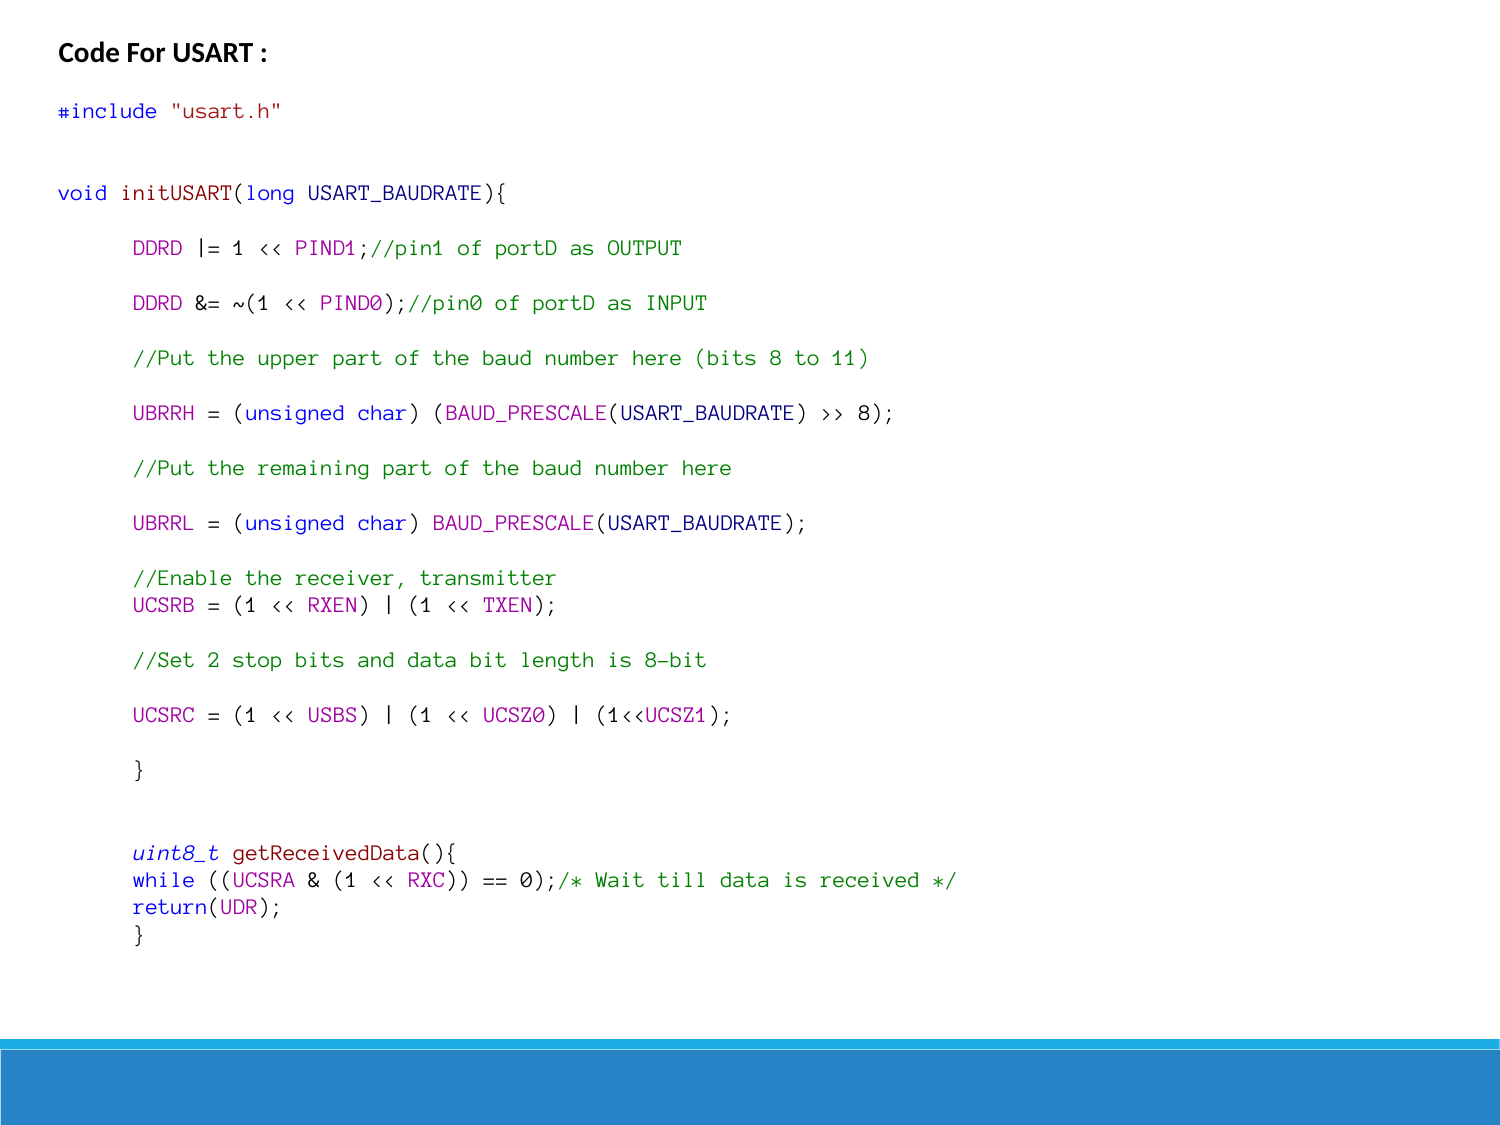

Code For USART :

#include "usart.h"

void initUSART(long USART_BAUDRATE){

DDRD |= 1 << PIND1;//pin1 of portD as OUTPUT

DDRD &= ~(1 << PIND0);//pin0 of portD as INPUT

//Put the upper part of the baud number here (bits 8 to 11)

UBRRH = (unsigned char) (BAUD_PRESCALE(USART_BAUDRATE) >> 8);

//Put the remaining part of the baud number here

UBRRL = (unsigned char) BAUD_PRESCALE(USART_BAUDRATE);

//Enable the receiver, transmitter
UCSRB = (1 << RXEN) | (1 << TXEN);

//Set 2 stop bits and data bit length is 8-bit

UCSRC = (1 << USBS) | (1 << UCSZ0) | (1<<UCSZ1);

}

uint8_t getReceivedData(){
while ((UCSRA & (1 << RXC)) == 0);/* Wait till data is received */
return(UDR);
}